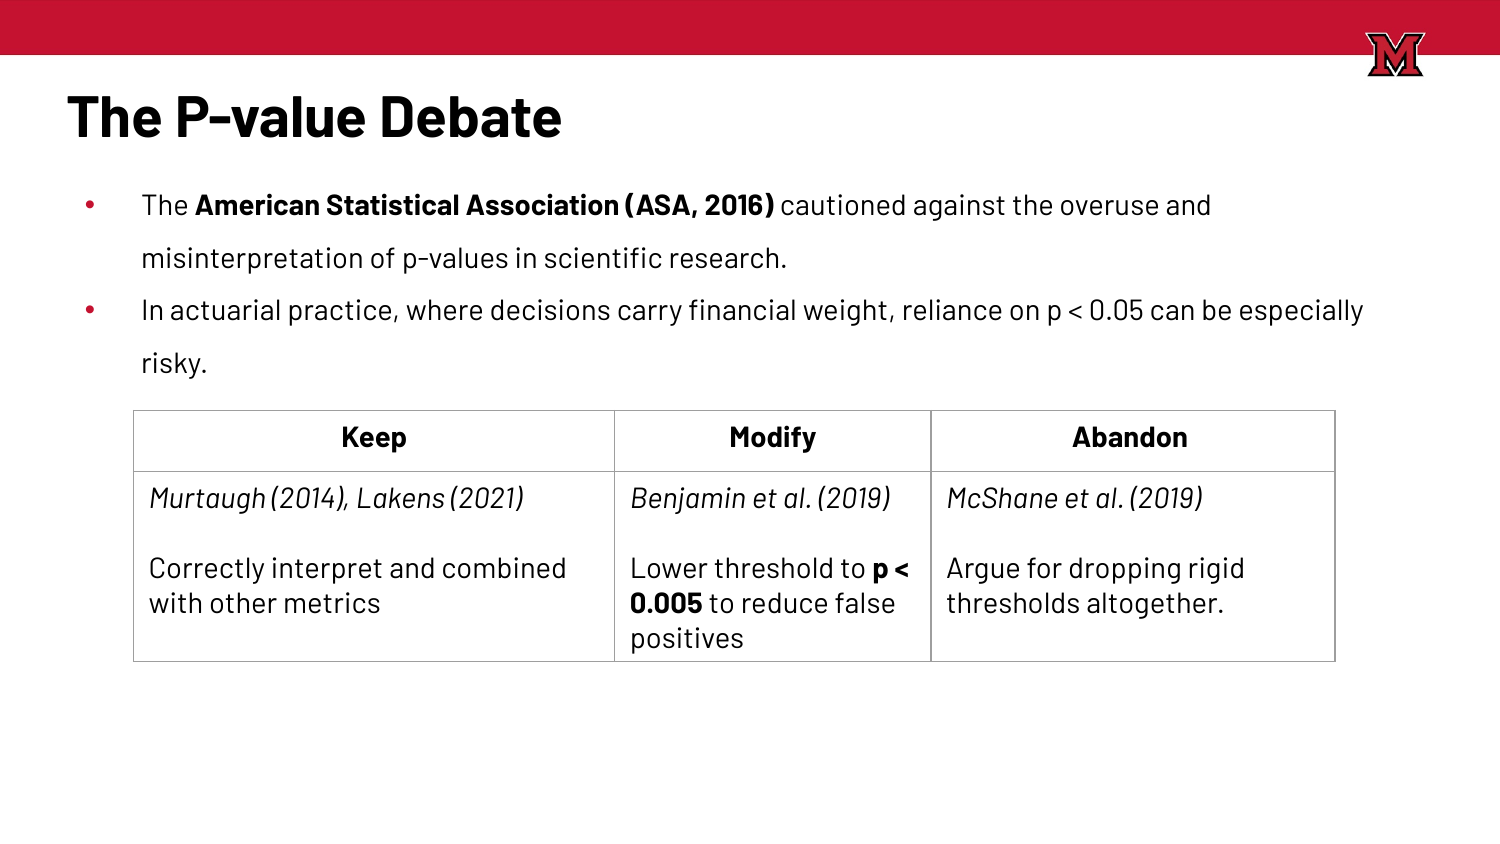

# The P-value Debate
The American Statistical Association (ASA, 2016) cautioned against the overuse and misinterpretation of p-values in scientific research.
In actuarial practice, where decisions carry financial weight, reliance on p < 0.05 can be especially risky.
| Keep | Modify | Abandon |
| --- | --- | --- |
| Murtaugh (2014), Lakens (2021) Correctly interpret and combined with other metrics | Benjamin et al. (2019) Lower threshold to p < 0.005 to reduce false positives | McShane et al. (2019) Argue for dropping rigid thresholds altogether. |